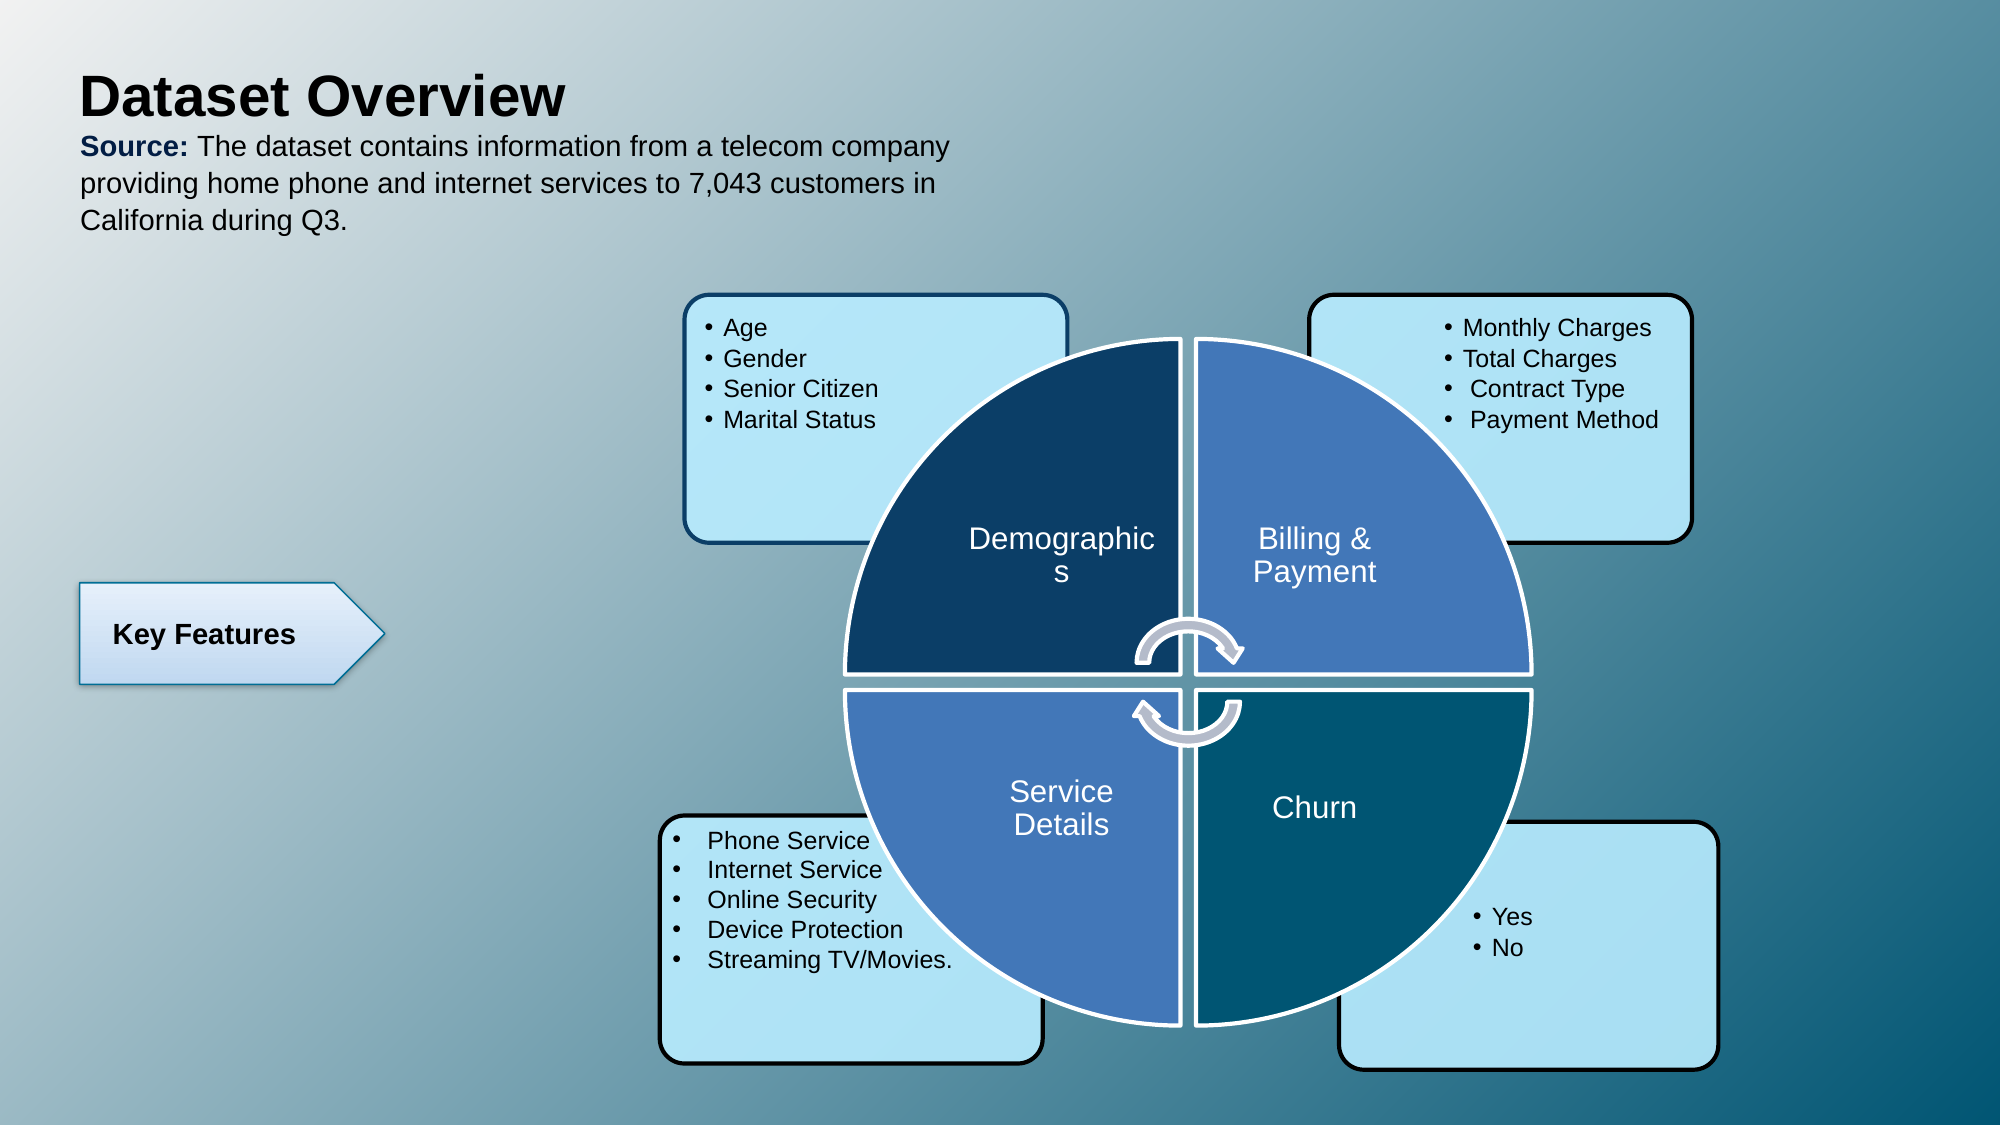

# Dataset Overview
Source: The dataset contains information from a telecom company providing home phone and internet services to 7,043 customers in California during Q3.

Yes
No

Monthly Charges
Total Charges
 Contract Type
 Payment Method
Age
Gender
Senior Citizen
Marital Status
Demographics
Billing & Payment
Churn
Service Details

Key Features
 Phone Service
 Internet Service
 Online Security
 Device Protection
 Streaming TV/Movies.